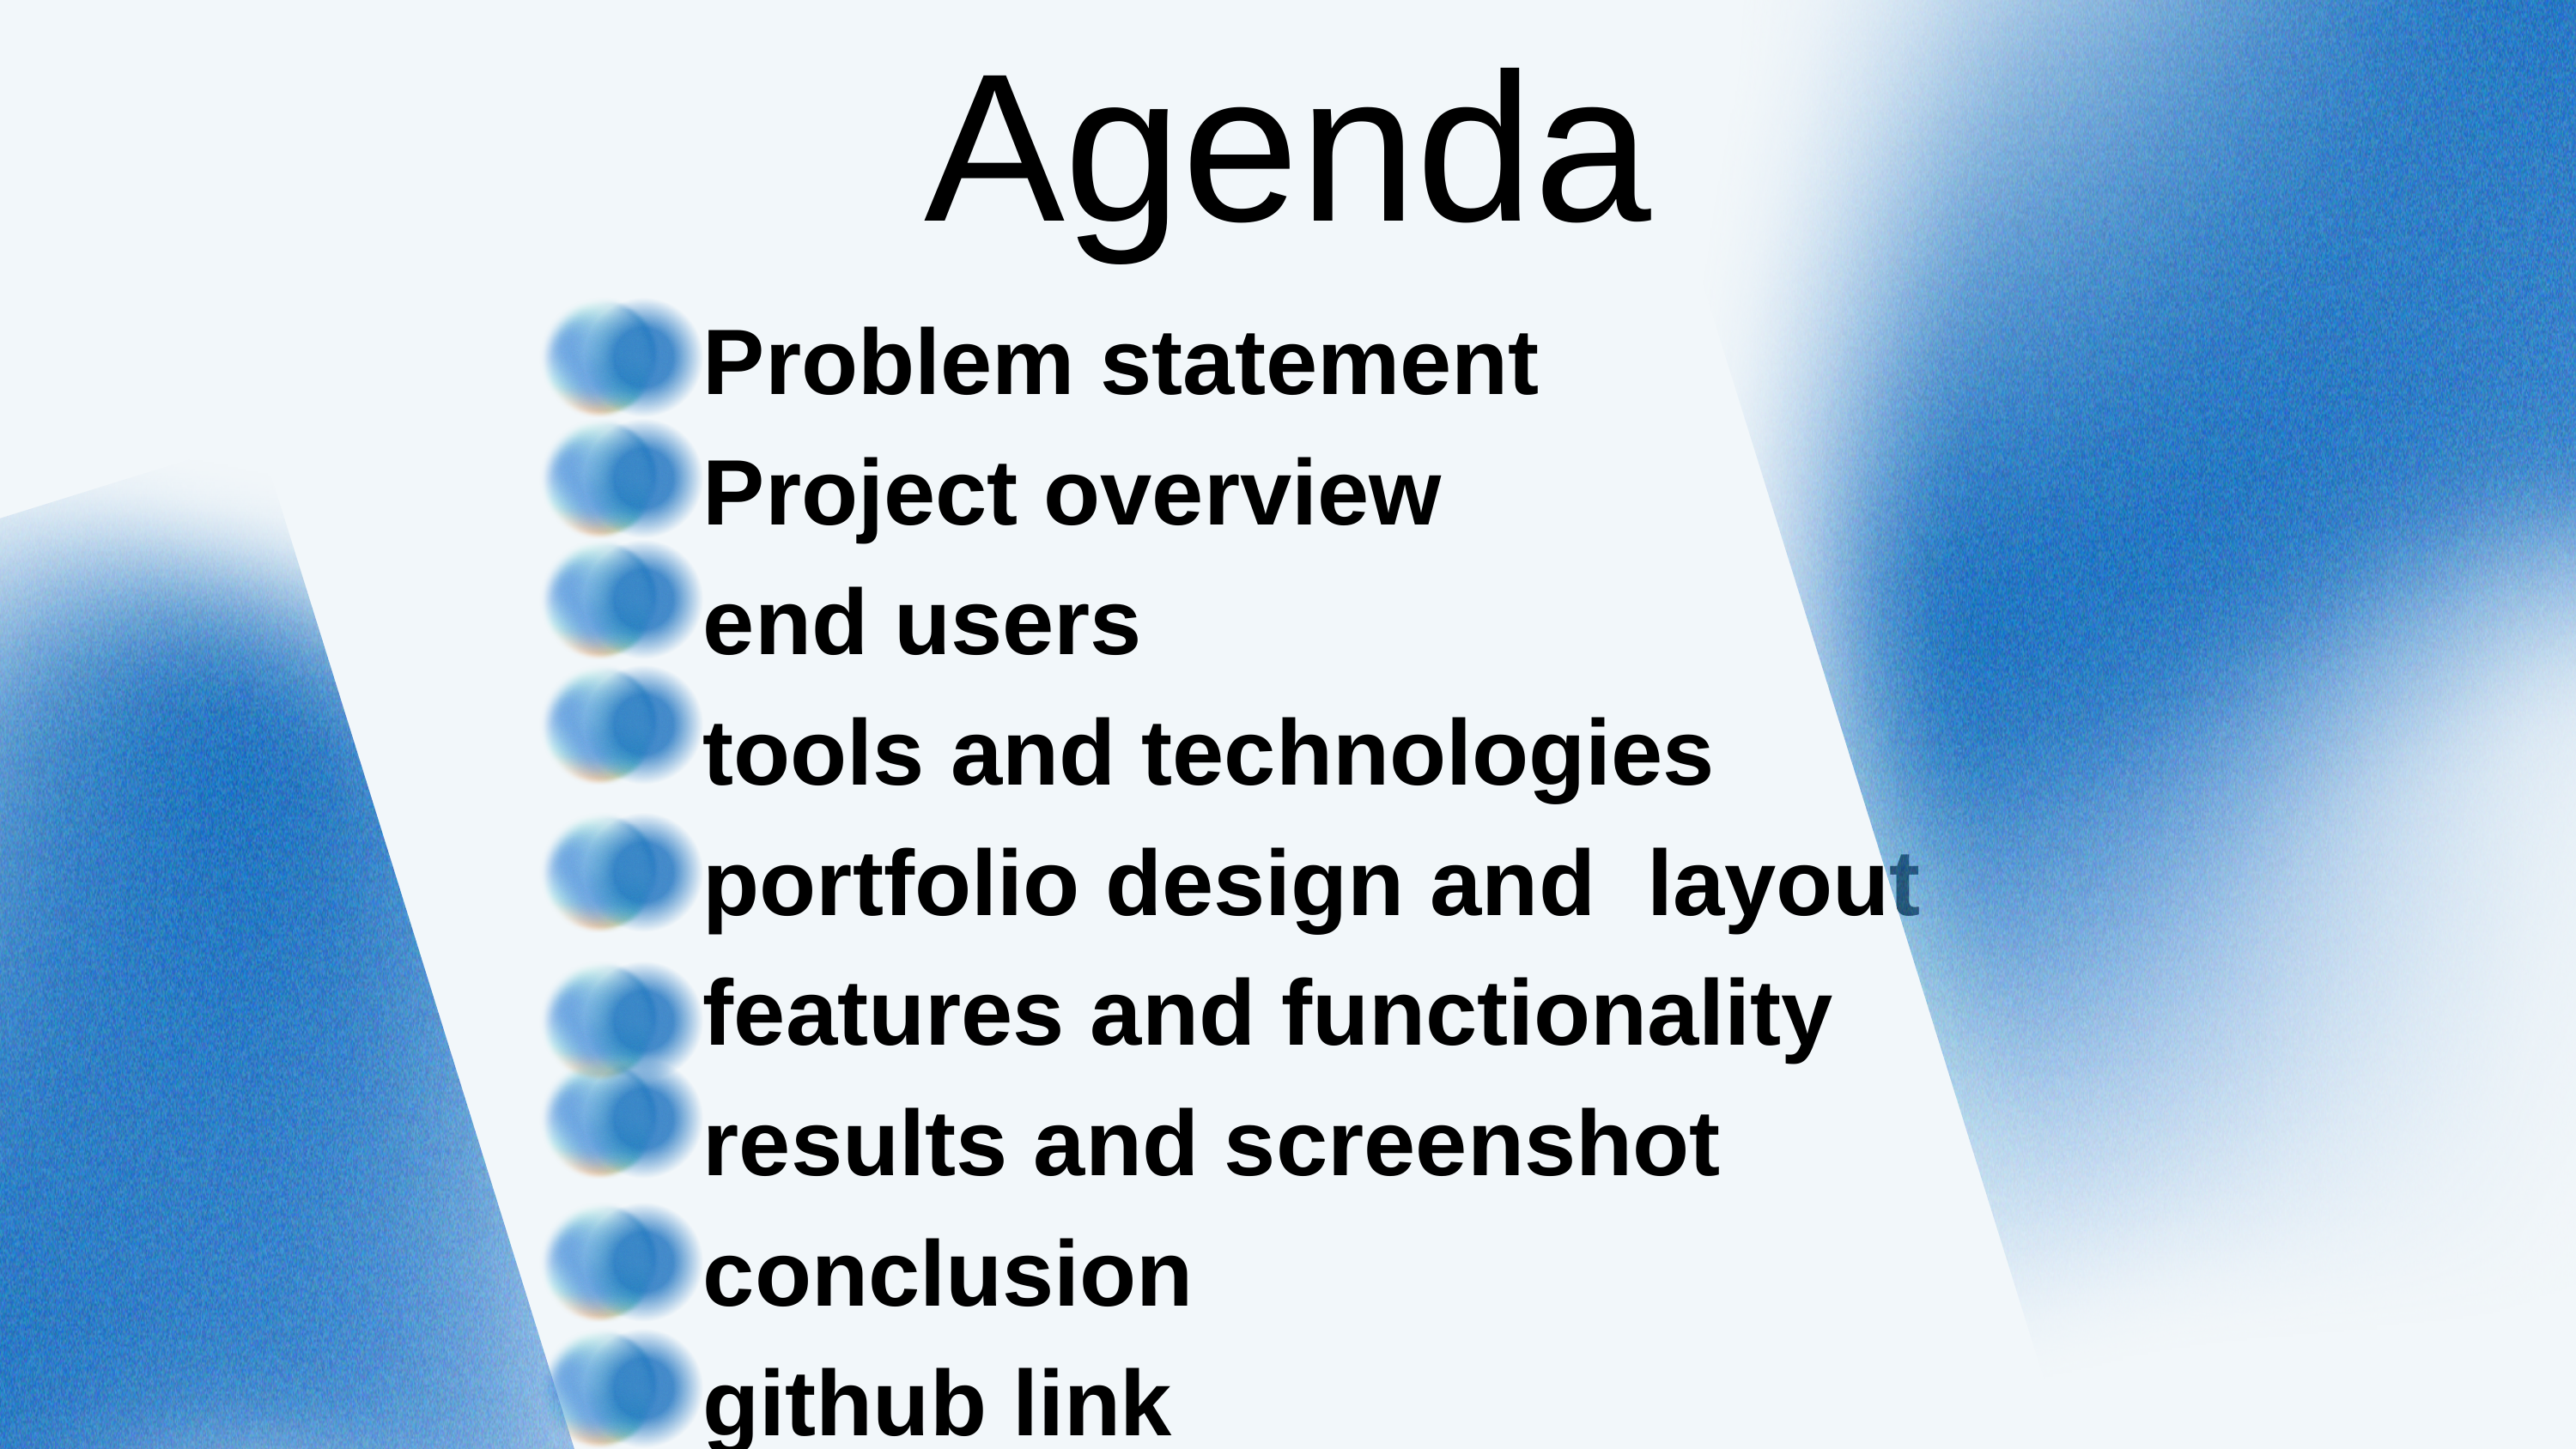

Agenda

Problem statement
Project overview
end users
tools and technologies
portfolio design and  layout
features and functionality
results and screenshot
conclusion
github link